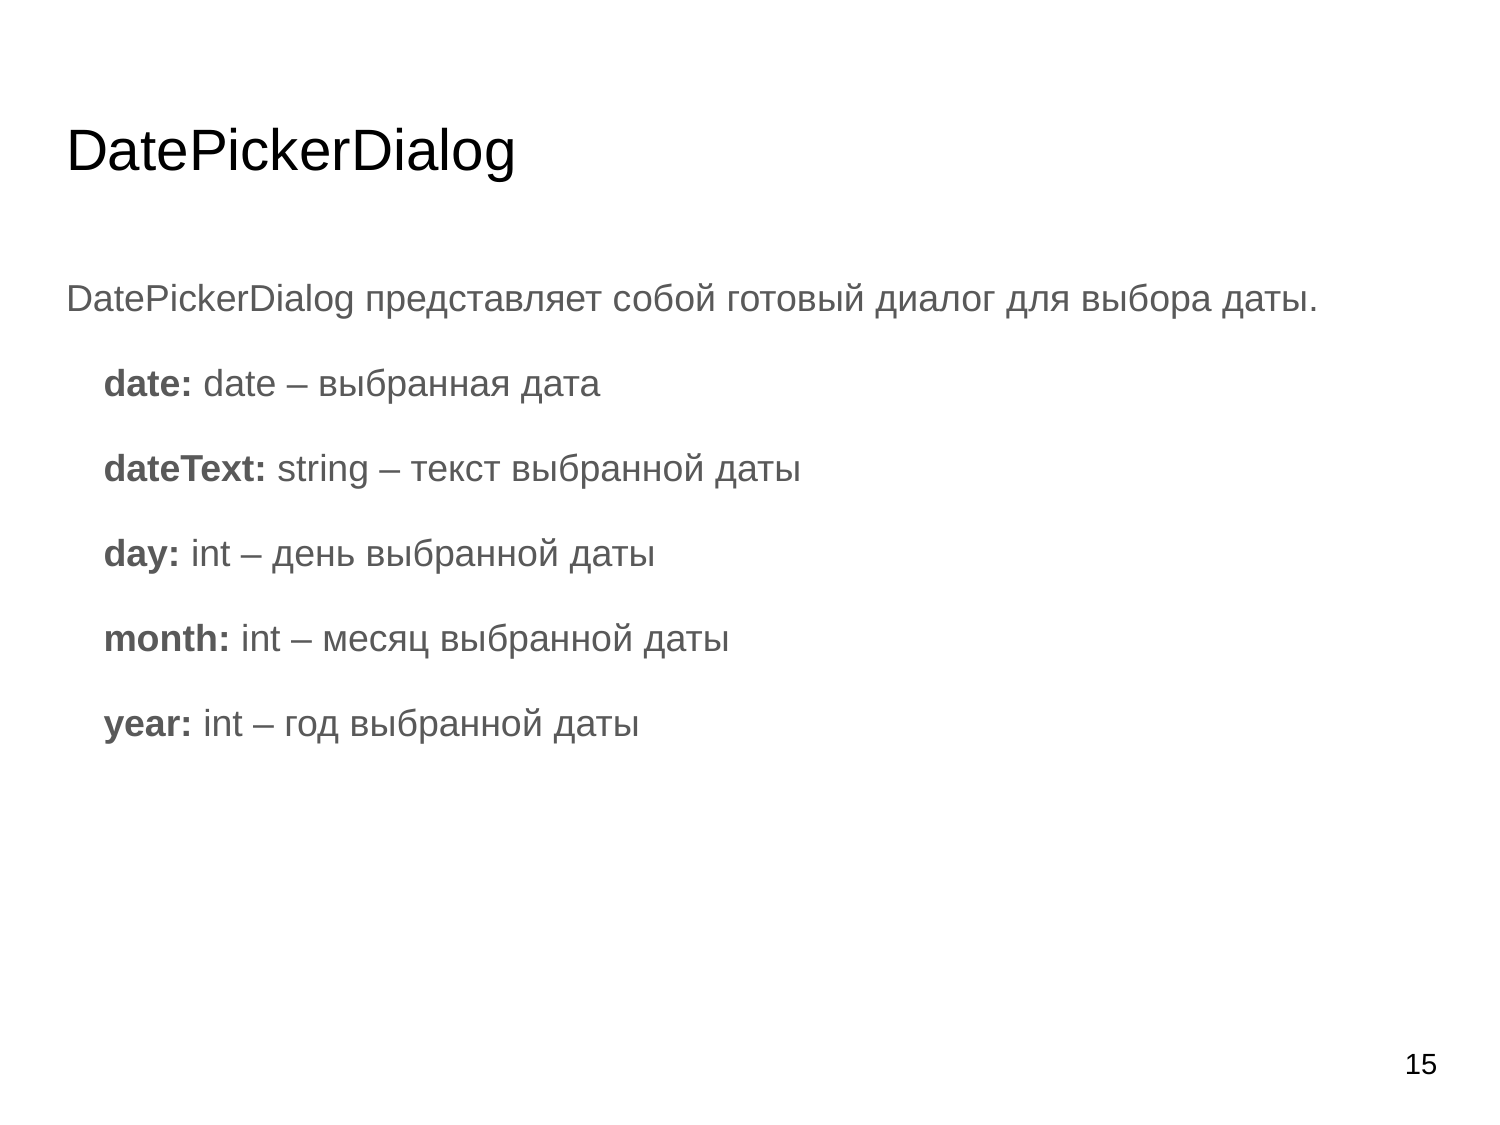

# DatePickerDialog
DatePickerDialog представляет собой готовый диалог для выбора даты.
date: date – выбранная дата
dateText: string – текст выбранной даты
day: int – день выбранной даты
month: int – месяц выбранной даты
year: int – год выбранной даты
15